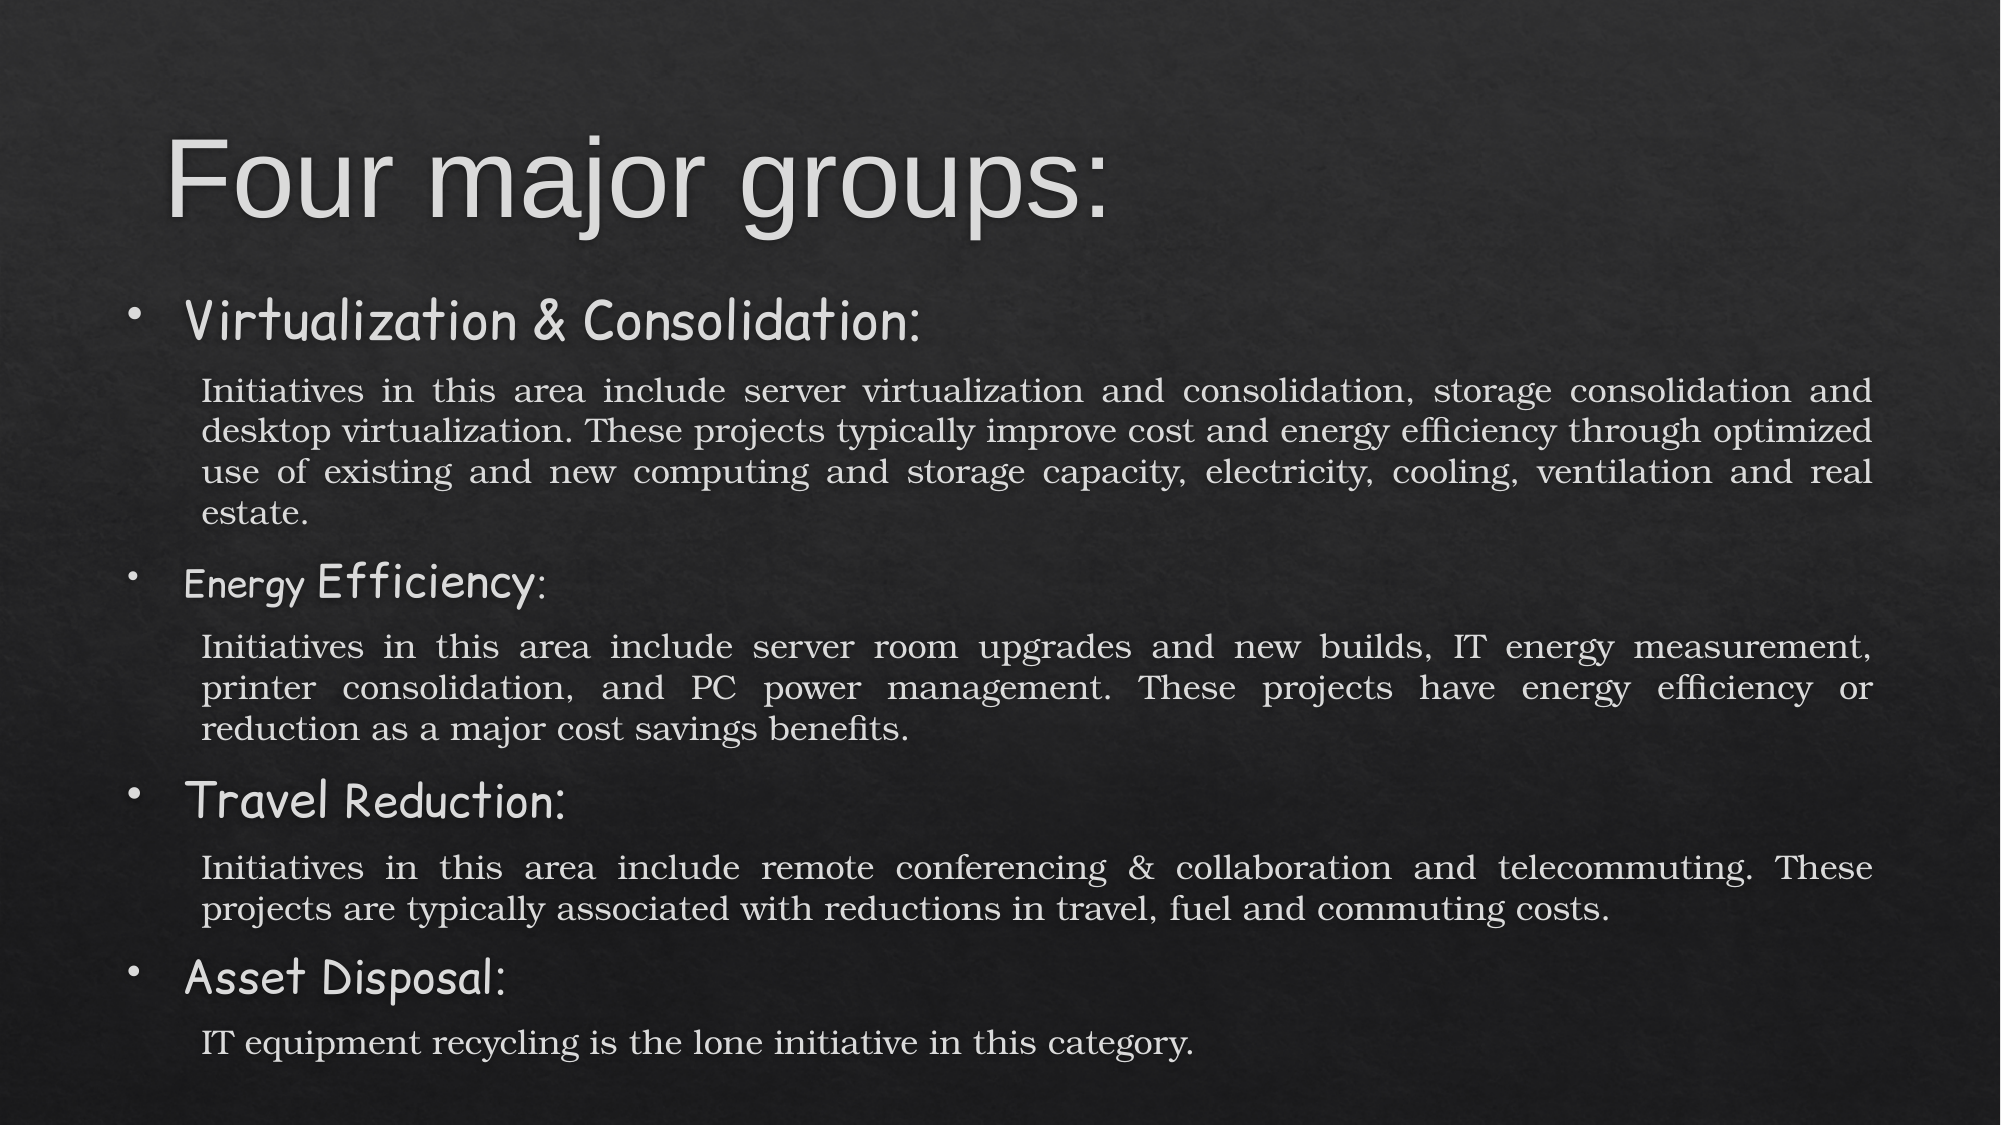

# Four major groups:
Virtualization & Consolidation:
Initiatives in this area include server virtualization and consolidation, storage consolidation and desktop virtualization. These projects typically improve cost and energy efficiency through optimized use of existing and new computing and storage capacity, electricity, cooling, ventilation and real estate.
Energy Efficiency:
Initiatives in this area include server room upgrades and new builds, IT energy measurement, printer consolidation, and PC power management. These projects have energy efficiency or reduction as a major cost savings benefits.
Travel Reduction:
Initiatives in this area include remote conferencing & collaboration and telecommuting. These projects are typically associated with reductions in travel, fuel and commuting costs.
Asset Disposal:
IT equipment recycling is the lone initiative in this category.